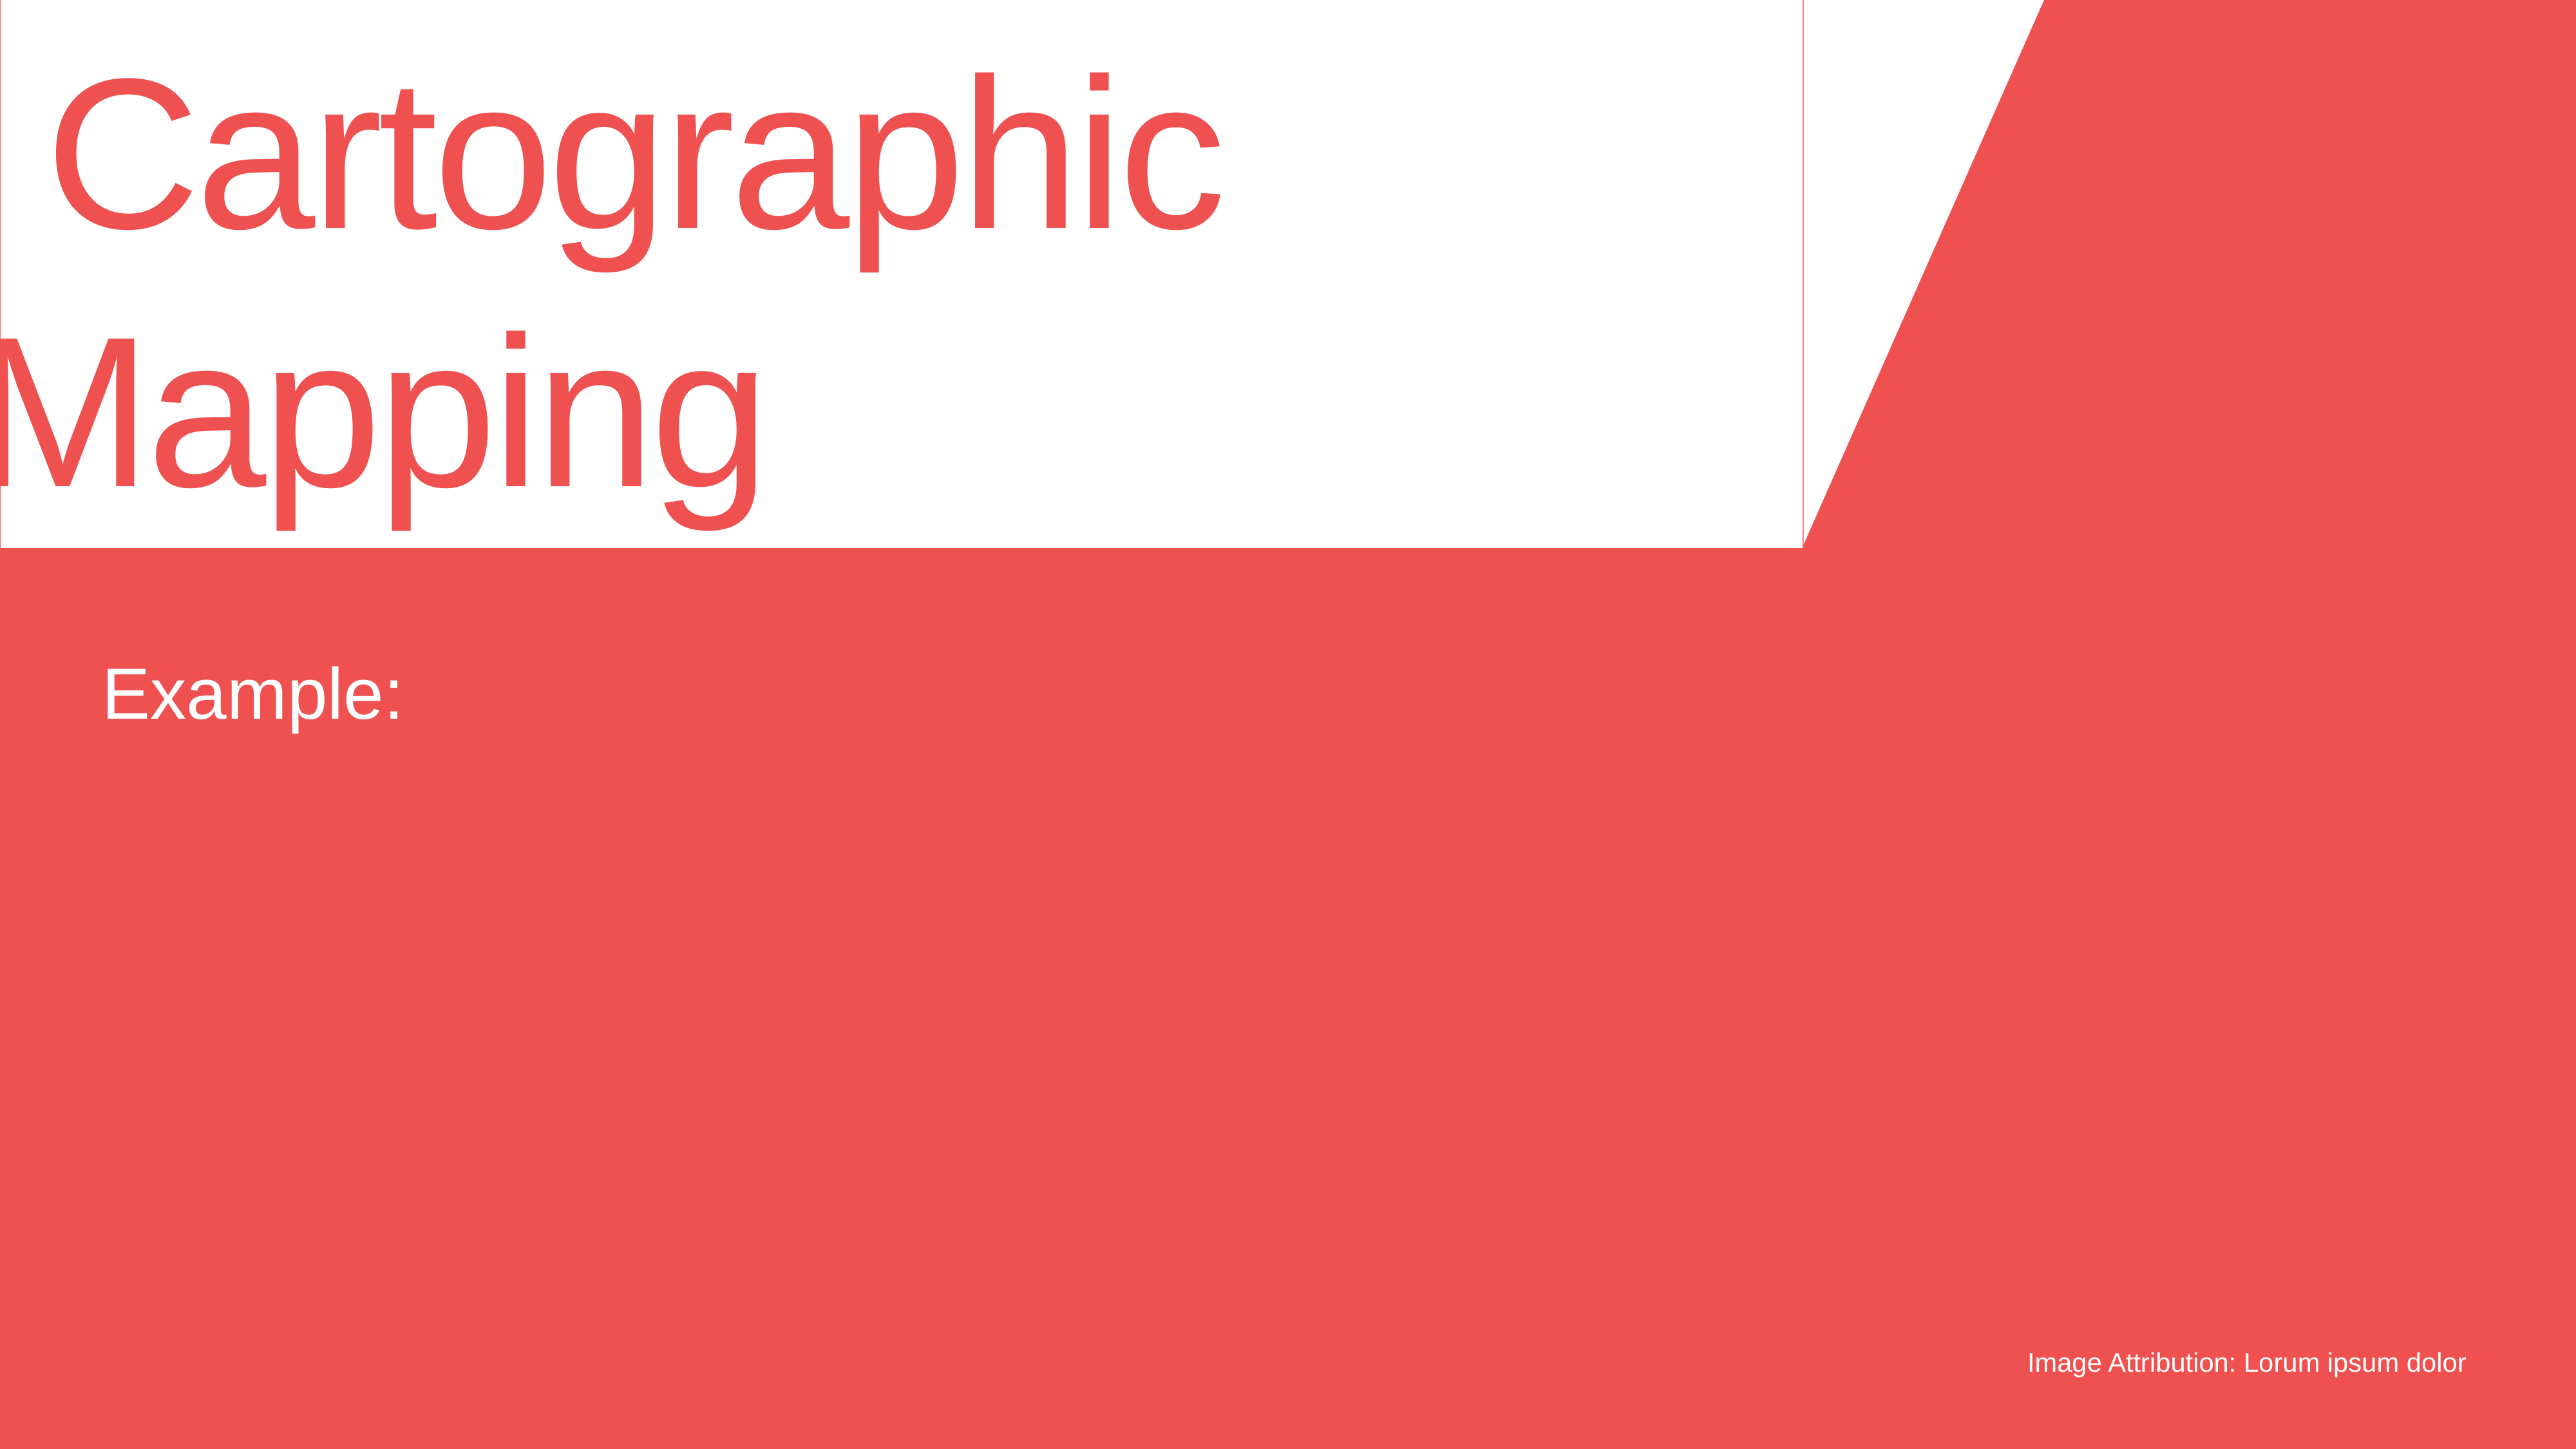

Cartographic 	Mapping

Image Attribution: Lorum ipsum dolor
Example: